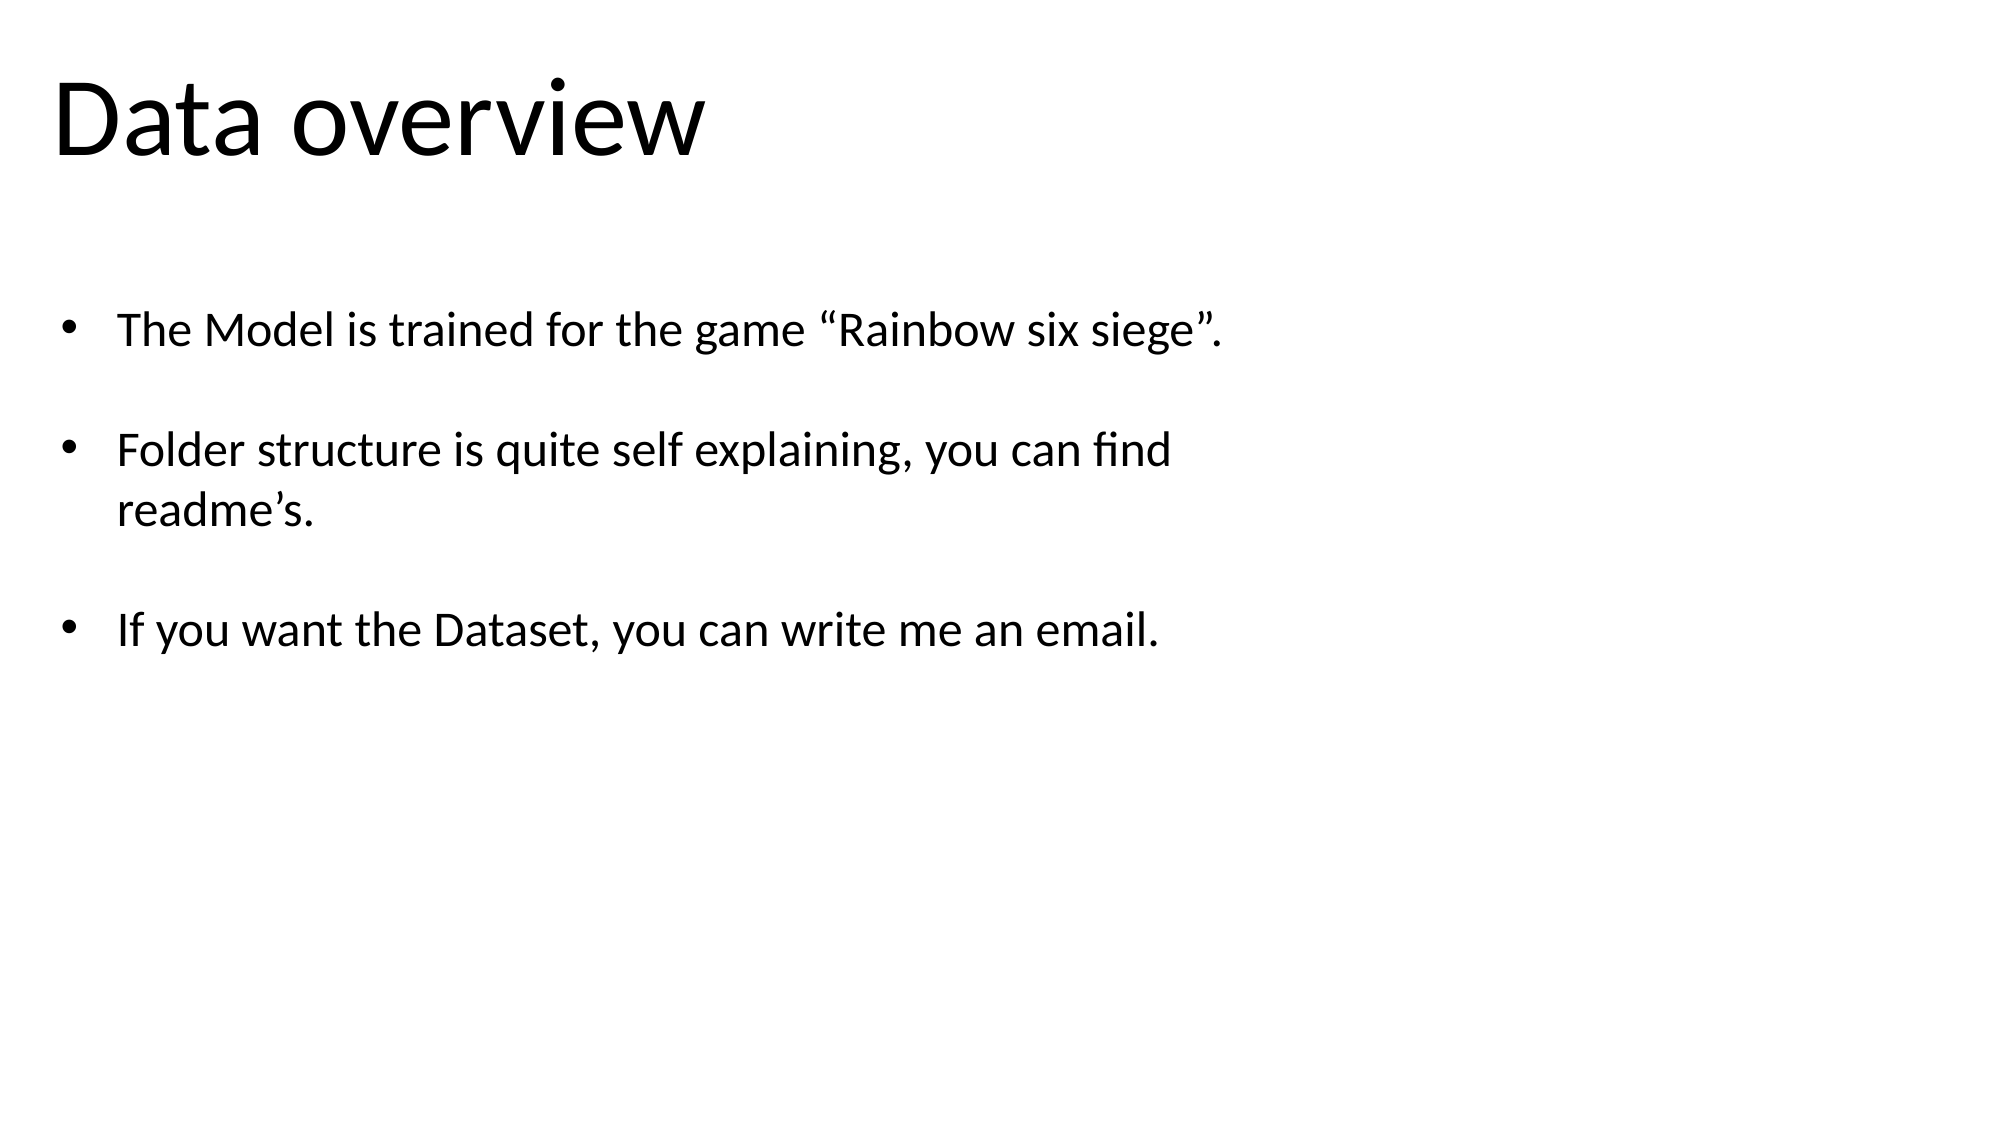

# Data overview
The Model is trained for the game “Rainbow six siege”.

Folder structure is quite self explaining, you can find readme’s.

If you want the Dataset, you can write me an email.